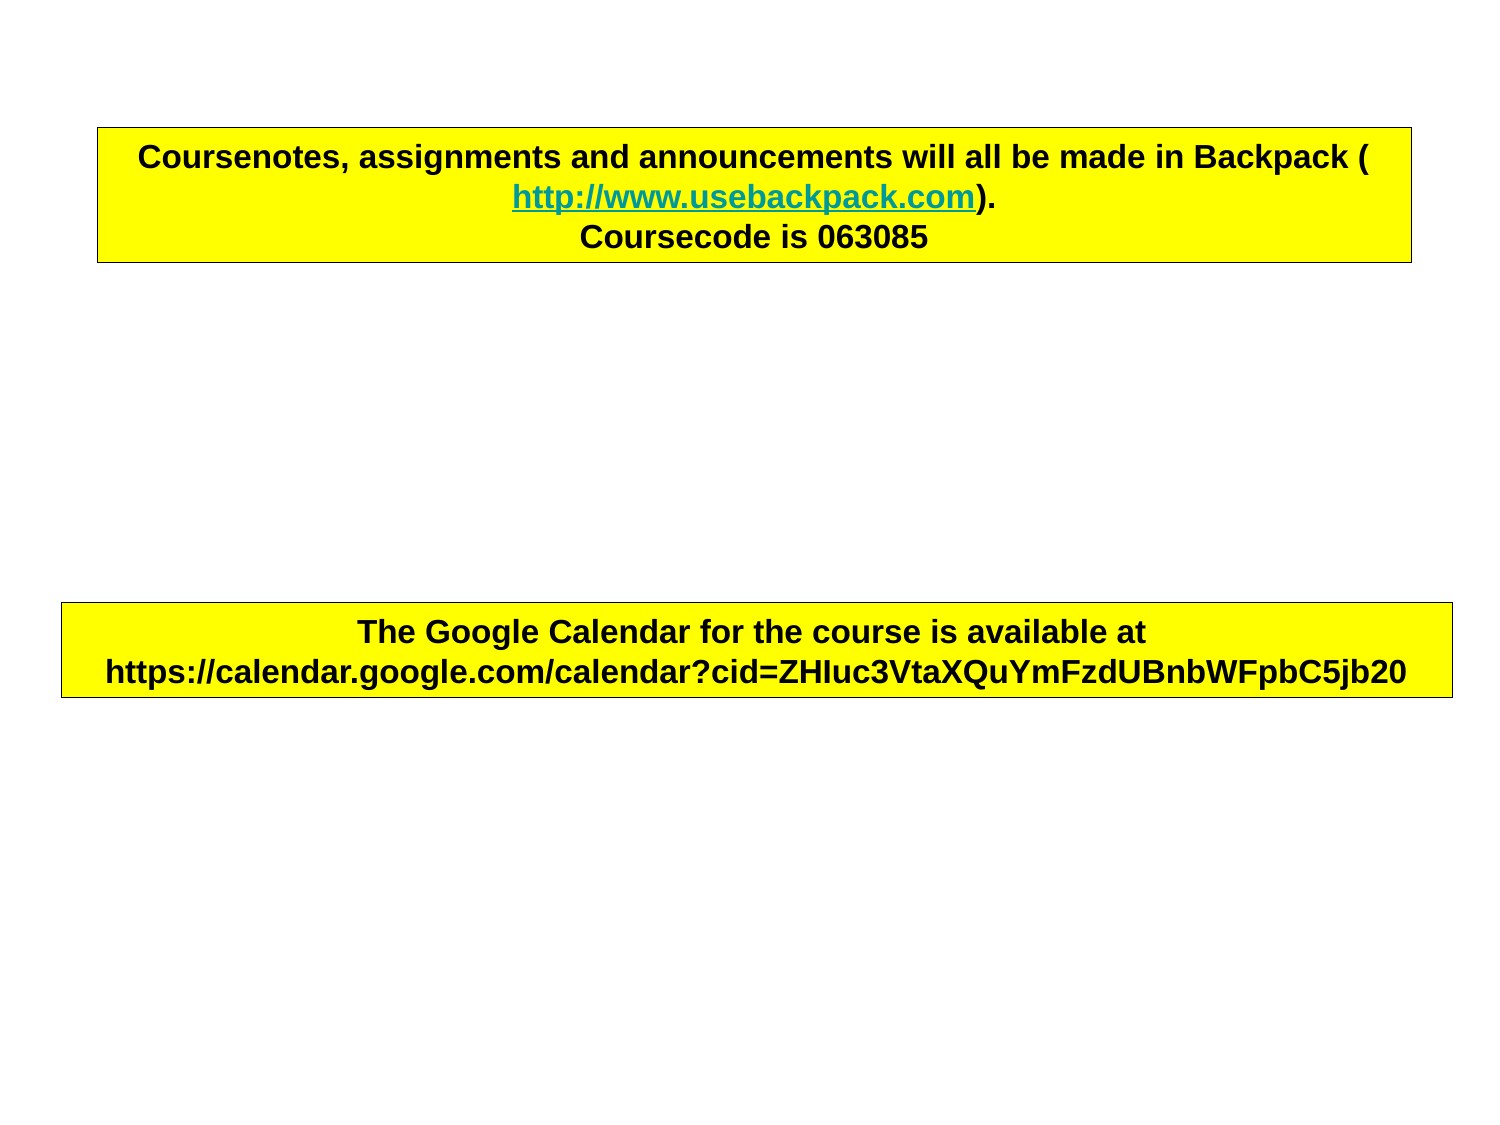

Coursenotes, assignments and announcements will all be made in Backpack (http://www.usebackpack.com).
Coursecode is 063085
The Google Calendar for the course is available at
https://calendar.google.com/calendar?cid=ZHIuc3VtaXQuYmFzdUBnbWFpbC5jb20